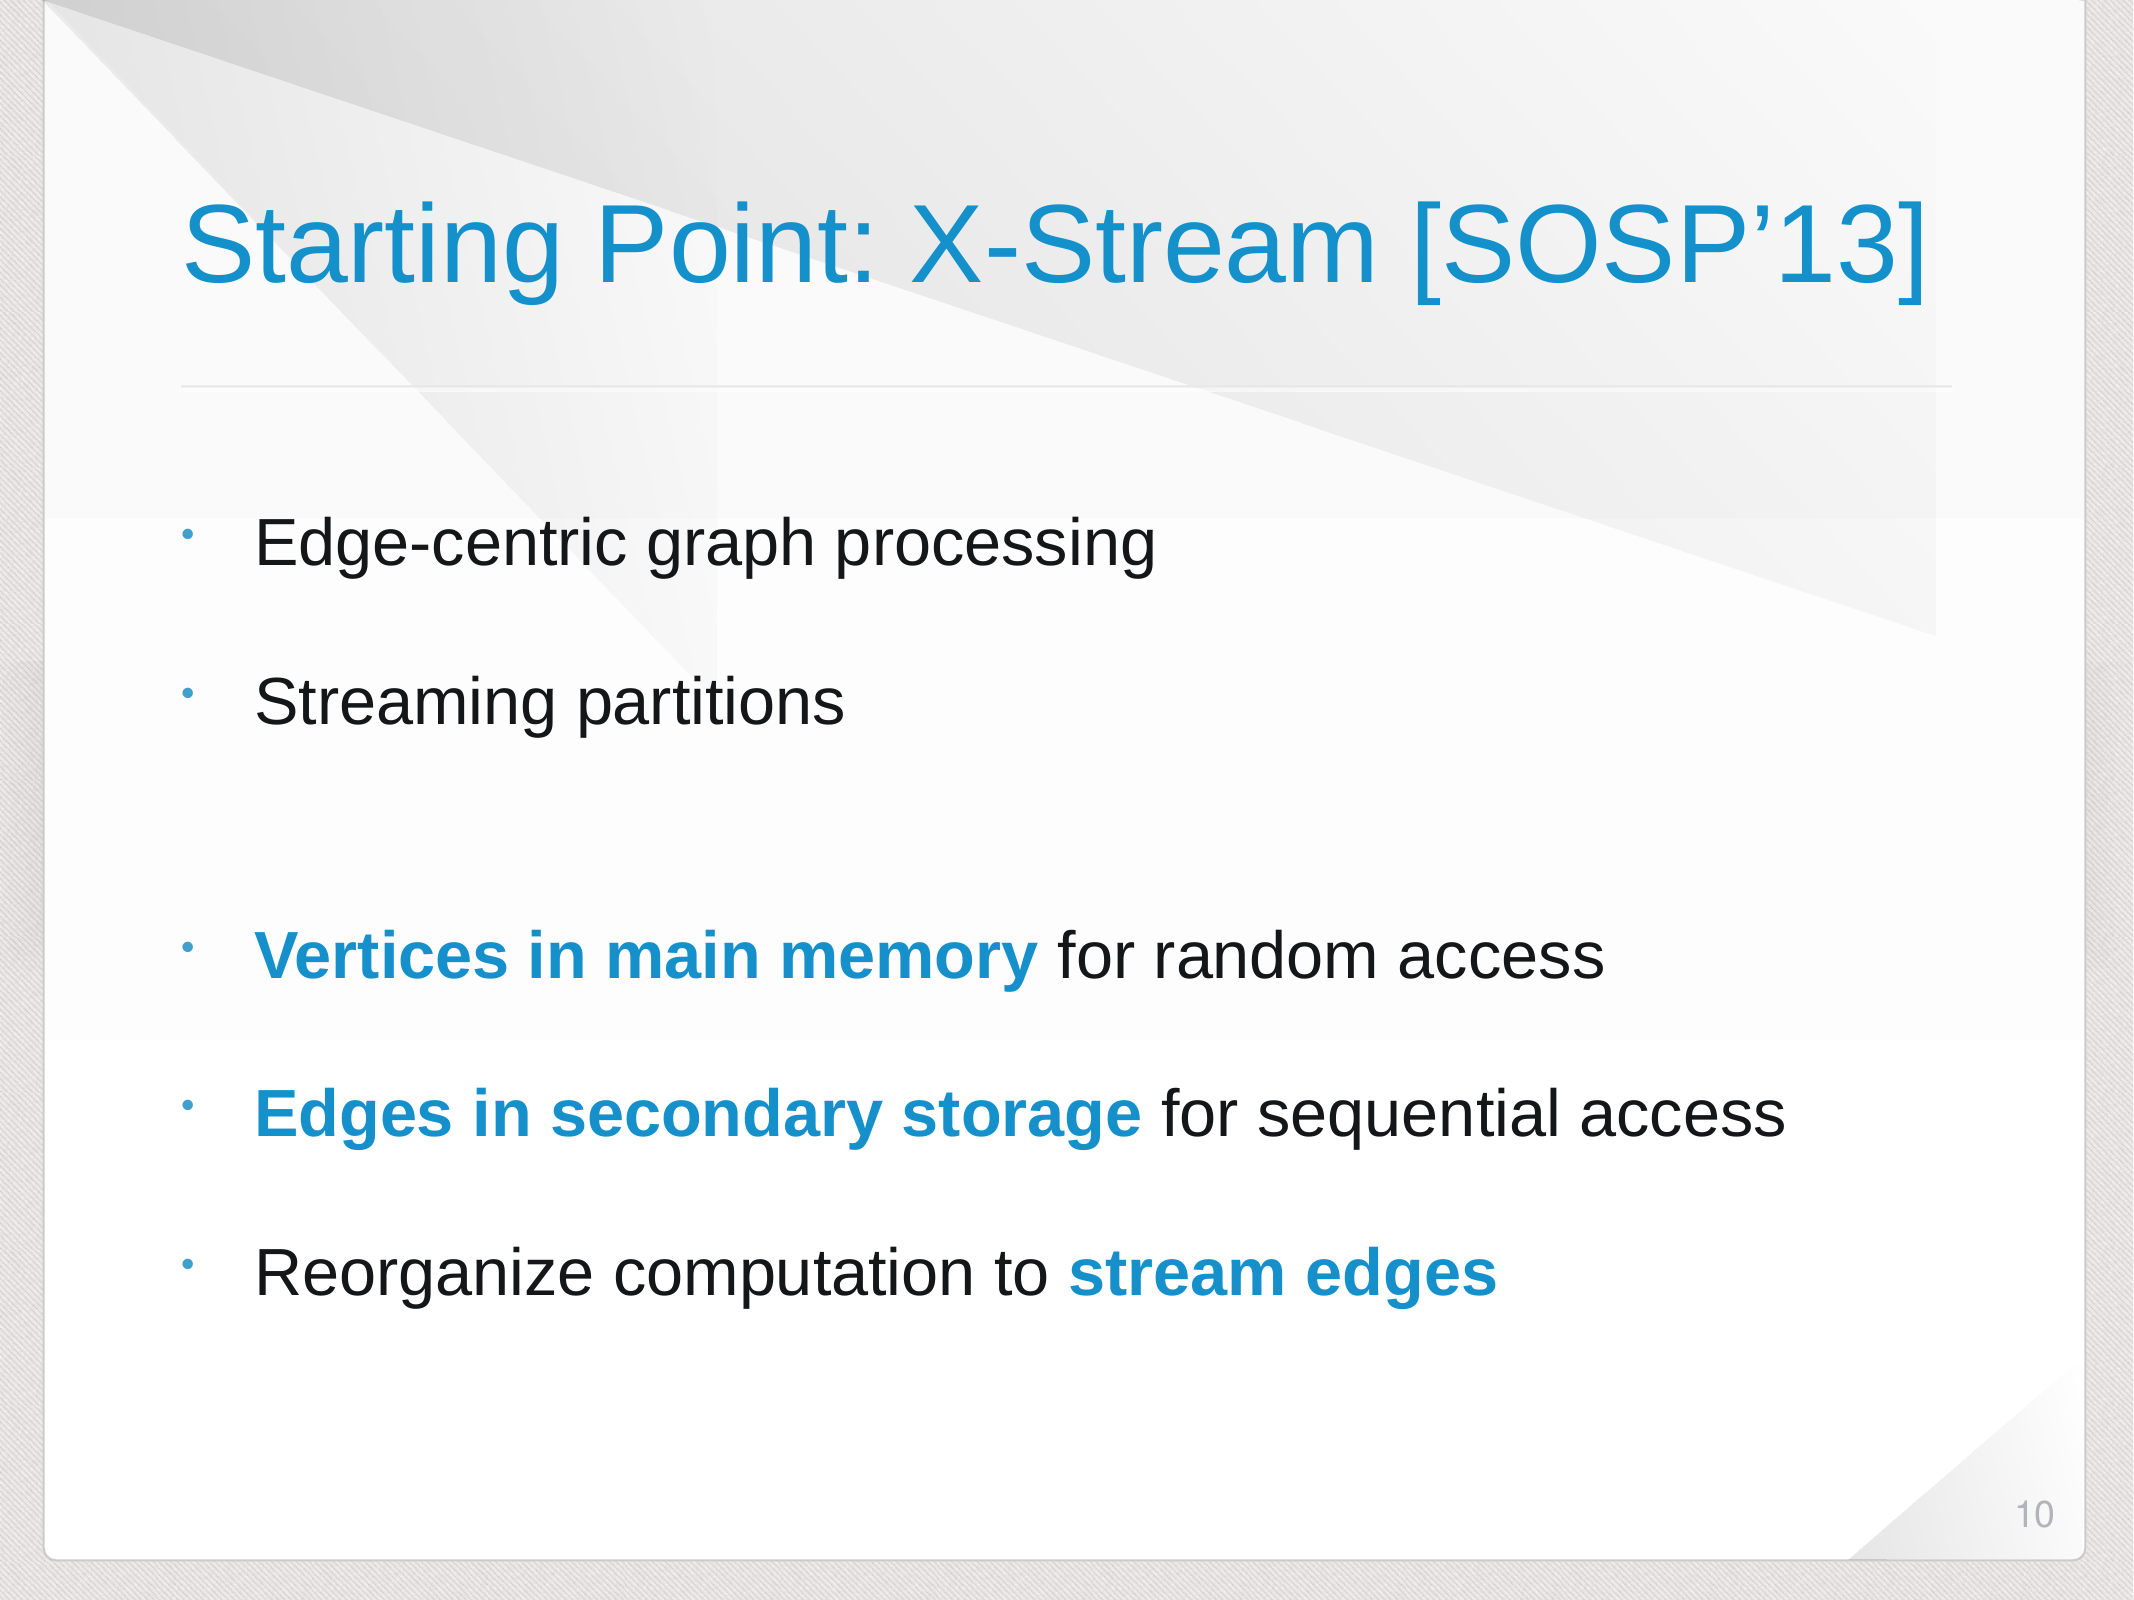

# Starting Point: X-Stream [SOSP’13]
Edge-centric graph processing
Streaming partitions

Vertices in main memory for random access
Edges in secondary storage for sequential access
Reorganize computation to stream edges
10